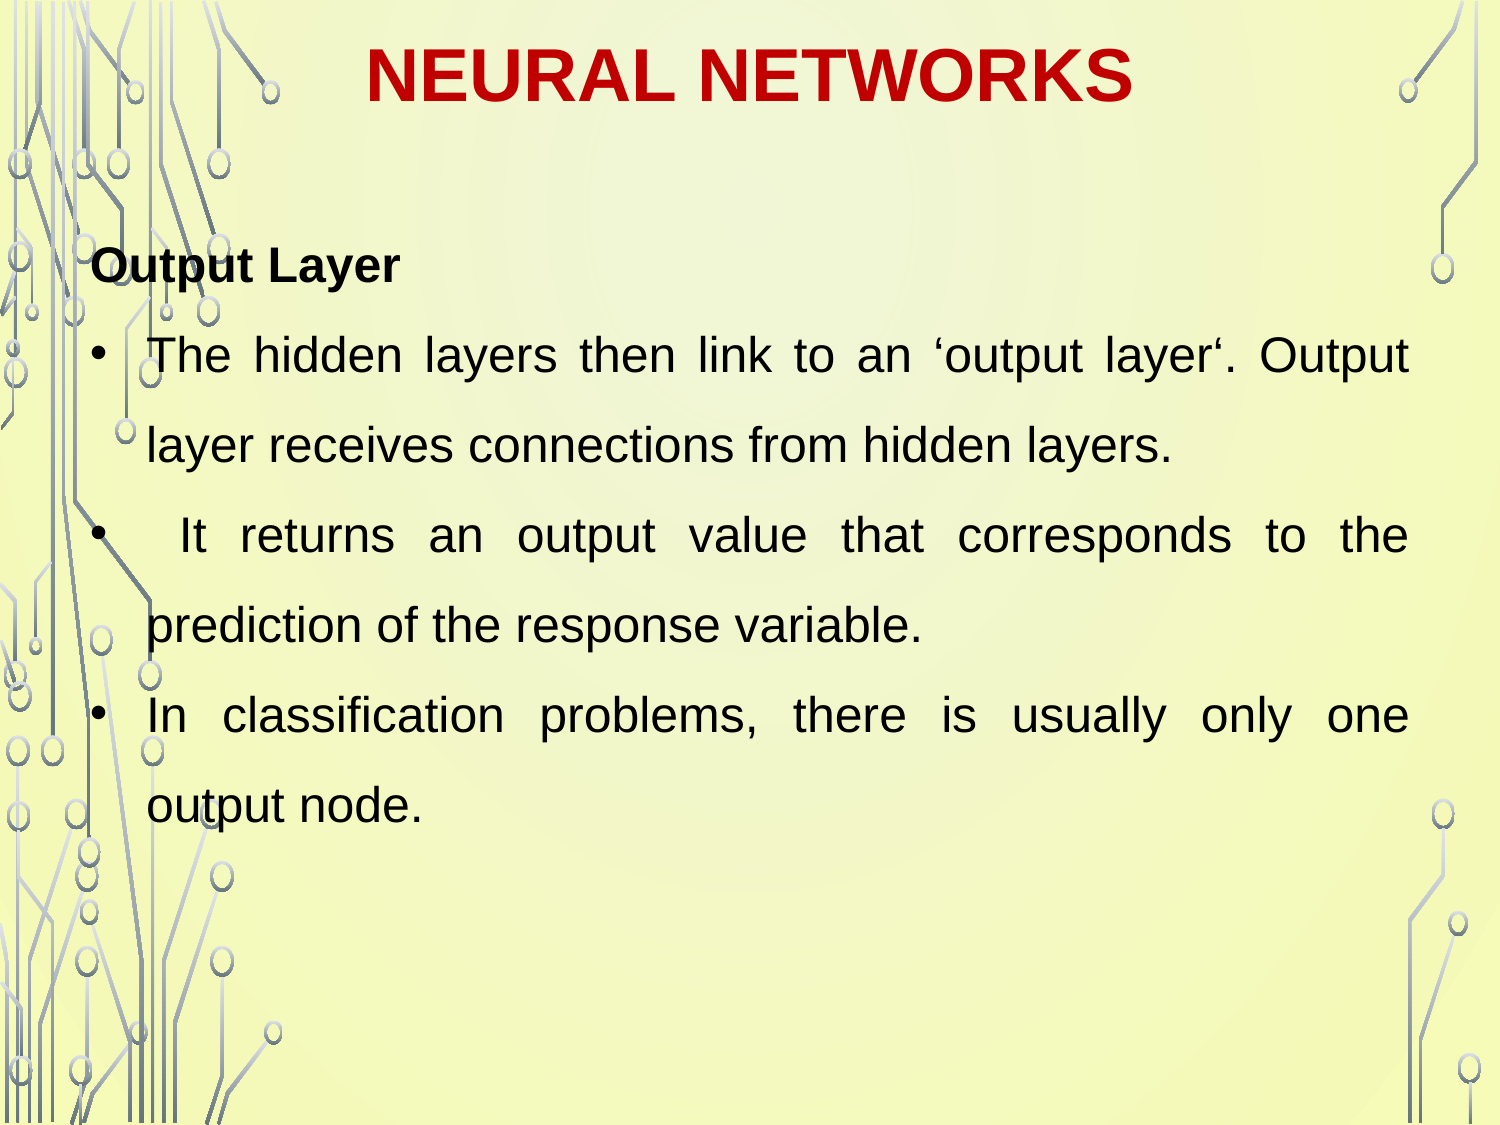

# Neural Networks
Output Layer
The hidden layers then link to an ‘output layer‘. Output layer receives connections from hidden layers.
 It returns an output value that corresponds to the prediction of the response variable.
In classification problems, there is usually only one output node.